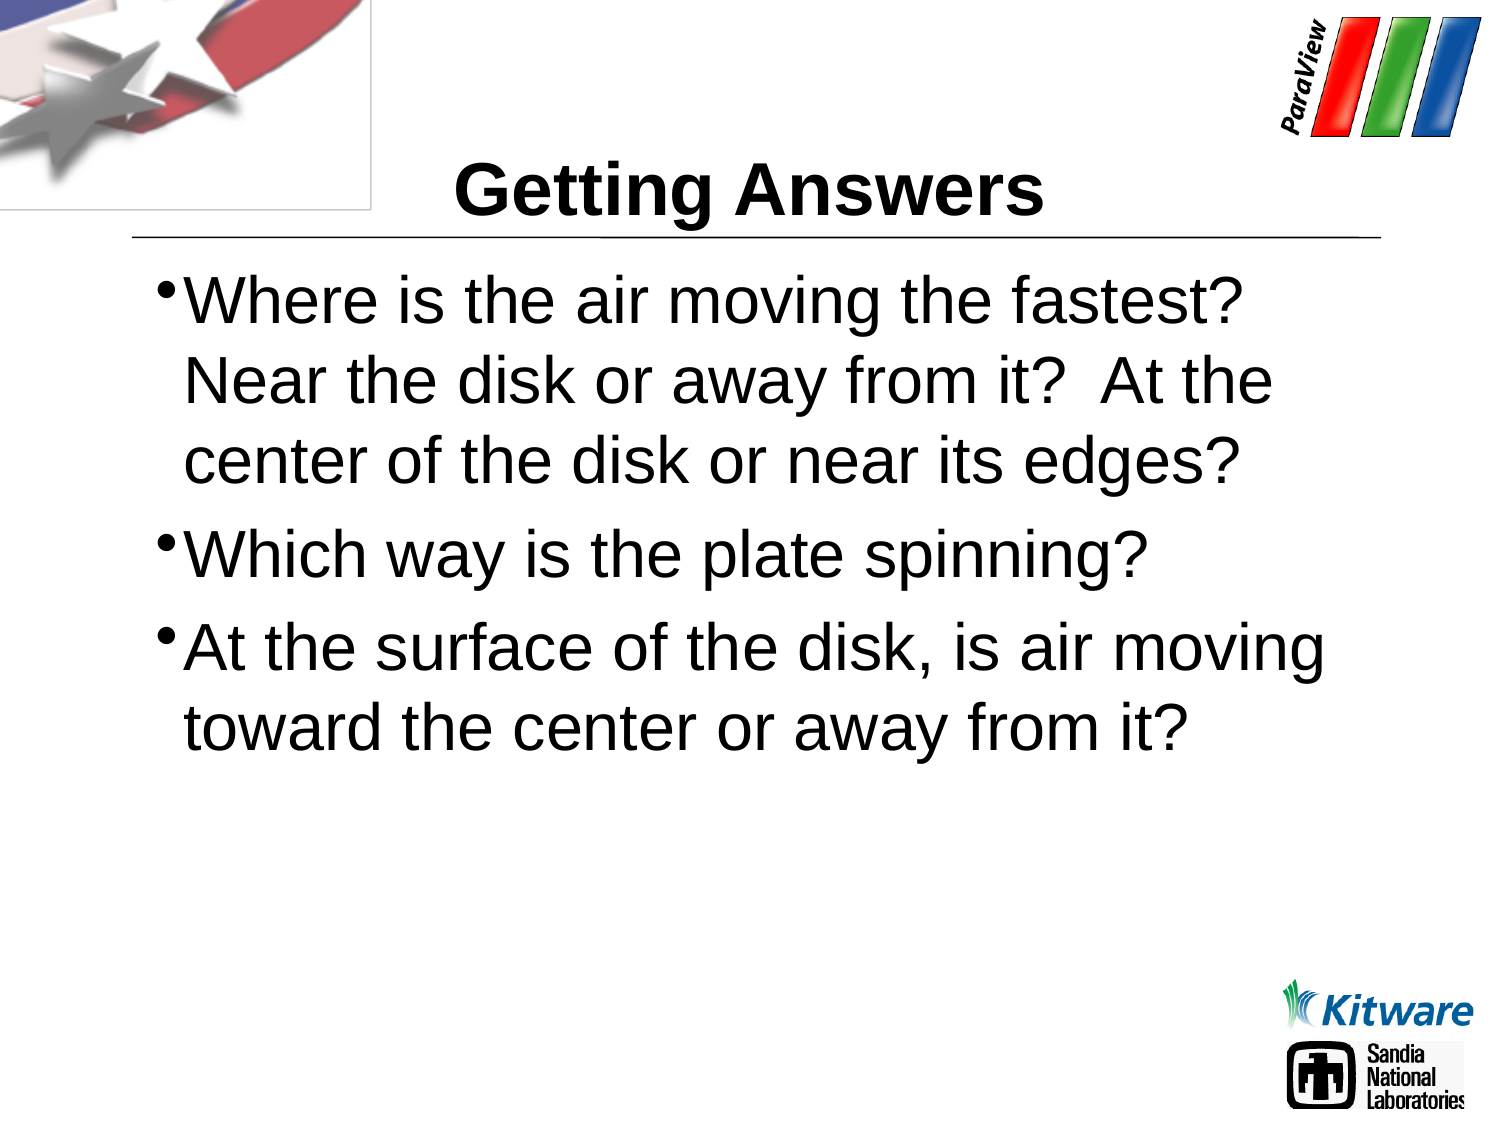

# Getting Answers
Where is the air moving the fastest?  Near the disk or away from it?  At the center of the disk or near its edges?
Which way is the plate spinning?
At the surface of the disk, is air moving toward the center or away from it?